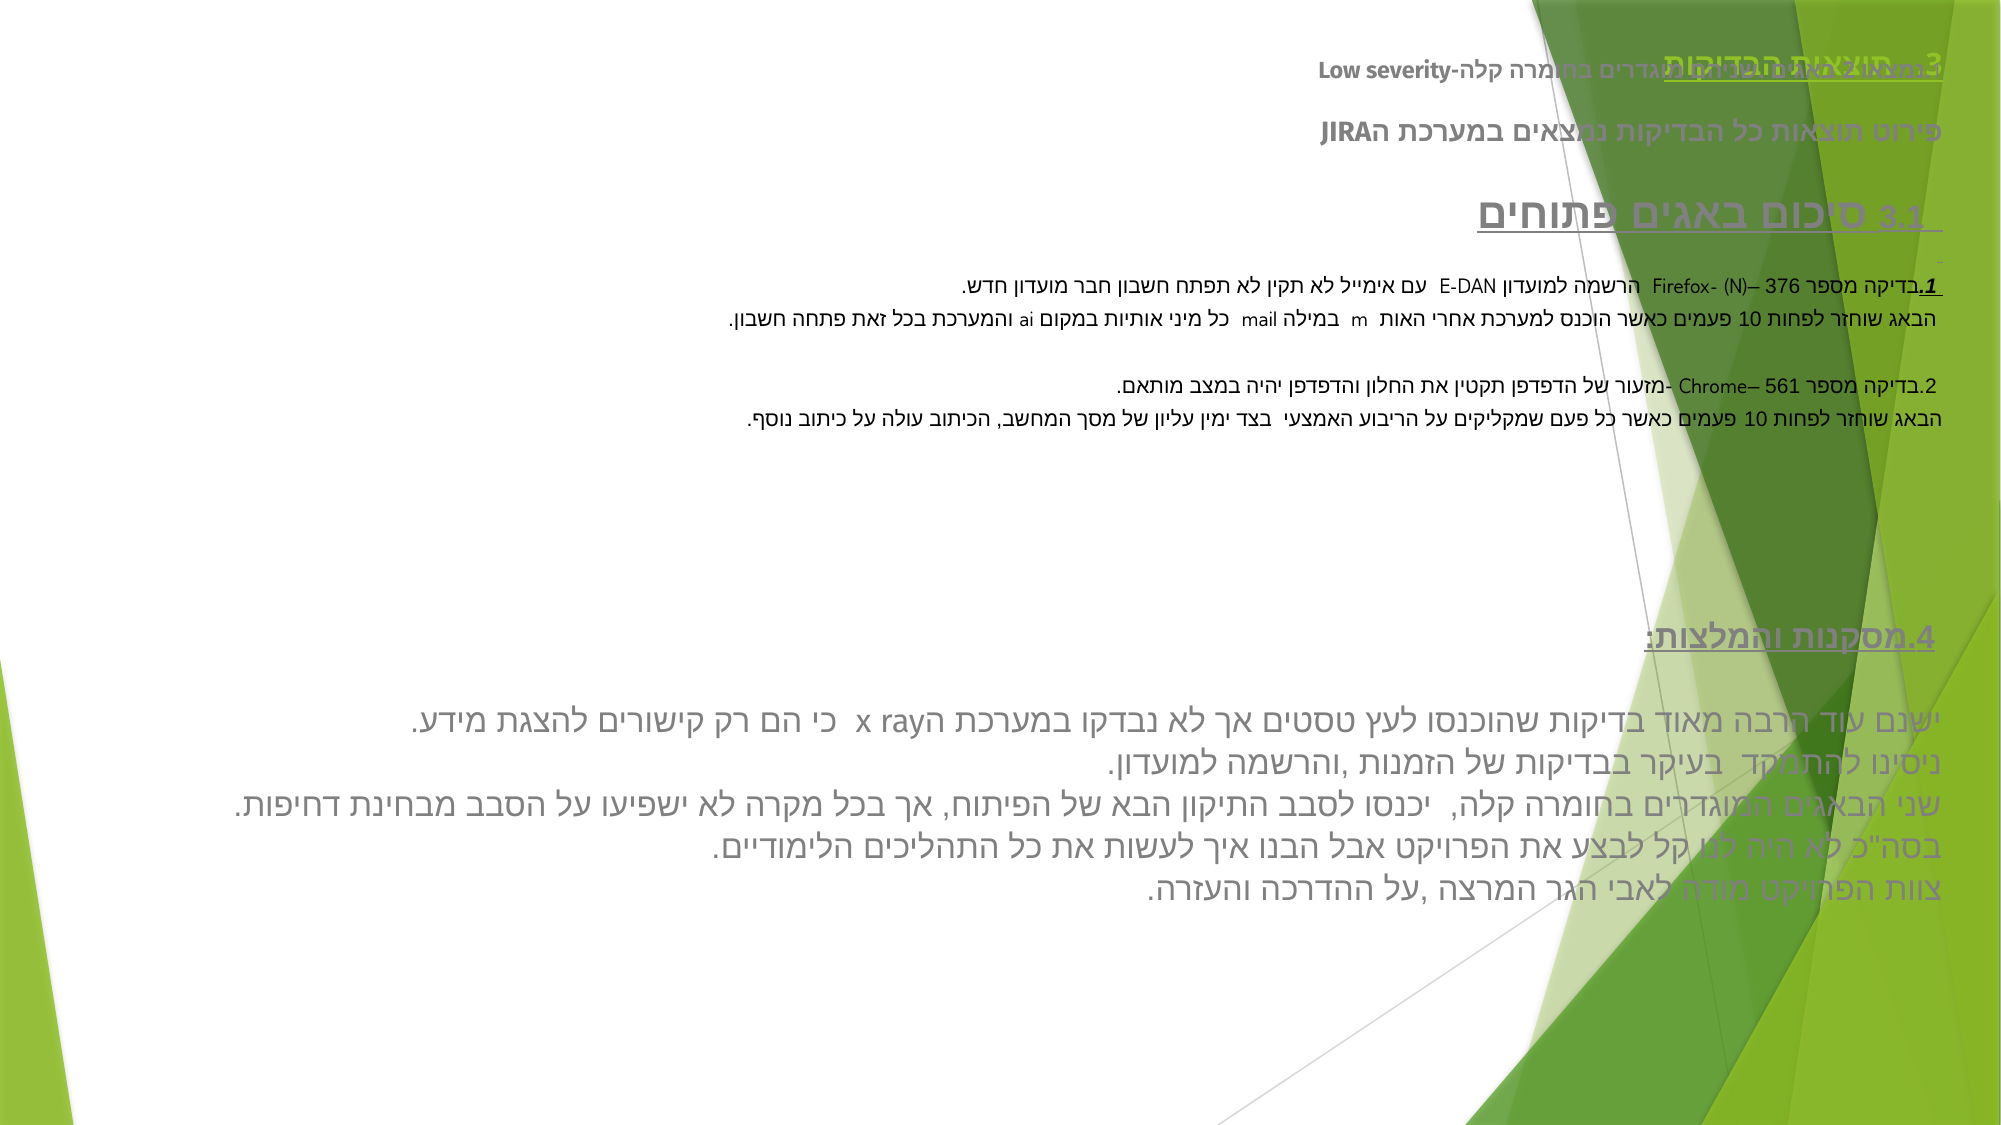

1.נמצאו 2 באגים .שניהם מוגדרים בחומרה קלה-Low severity

פירוט תוצאות כל הבדיקות נמצאים במערכת הJIRA

  3.1 סיכום באגים פתוחים

 1.בדיקה מספר 376 –Firefox- (N)  הרשמה למועדון E-DAN  עם אימייל לא תקין לא תפתח חשבון חבר מועדון חדש.
 הבאג שוחזר לפחות 10 פעמים כאשר הוכנס למערכת אחרי האות  m  במילה mail  כל מיני אותיות במקום ai והמערכת בכל זאת פתחה חשבון.

 2.בדיקה מספר 561 –Chrome -מזעור של הדפדפן תקטין את החלון והדפדפן יהיה במצב מותאם.
הבאג שוחזר לפחות 10 פעמים כאשר כל פעם שמקליקים על הריבוע האמצעי  בצד ימין עליון של מסך המחשב, הכיתוב עולה על כיתוב נוסף.

 4.מסקנות והמלצות:

ישנם עוד הרבה מאוד בדיקות שהוכנסו לעץ טסטים אך לא נבדקו במערכת הx ray  כי הם רק קישורים להצגת מידע.
ניסינו להתמקד  בעיקר בבדיקות של הזמנות ,והרשמה למועדון.
שני הבאגים המוגדרים בחומרה קלה,  יכנסו לסבב התיקון הבא של הפיתוח, אך בכל מקרה לא ישפיעו על הסבב מבחינת דחיפות.
בסה"כ לא היה לנו קל לבצע את הפרויקט אבל הבנו איך לעשות את כל התהליכים הלימודיים.
צוות הפרויקט מודה לאבי הגר המרצה ,על ההדרכה והעזרה.

# 3.   תוצאות הבדיקות